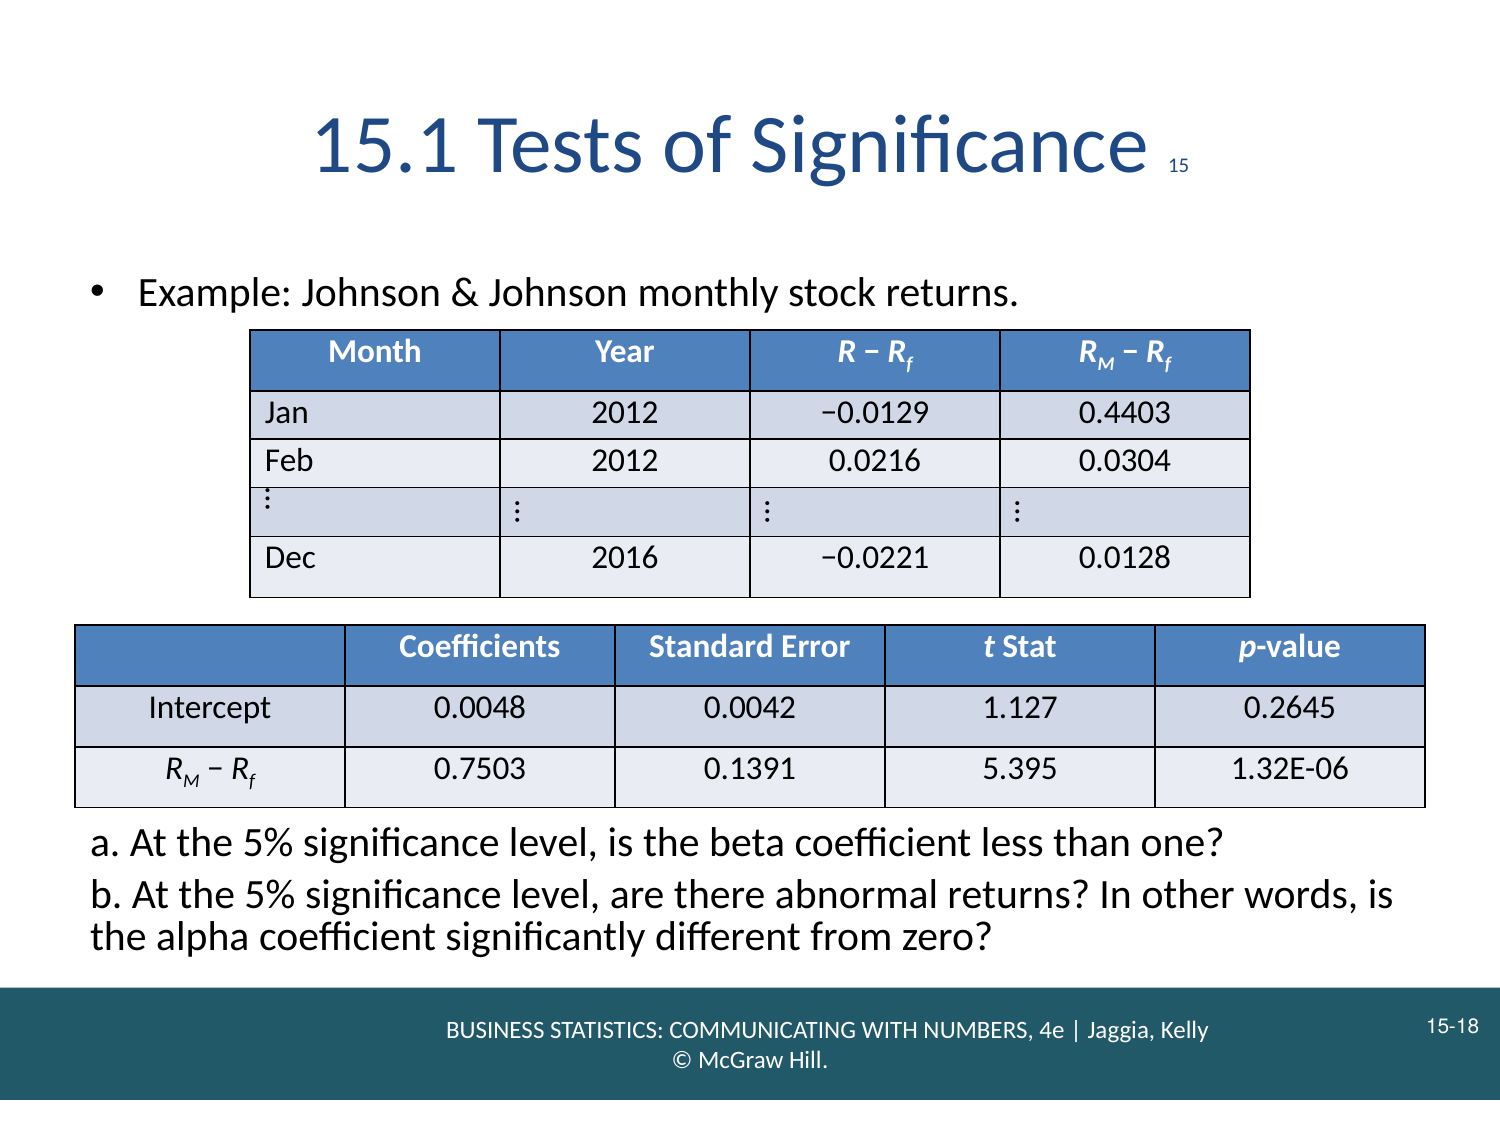

# 15.1 Tests of Significance 15
Example: Johnson & Johnson monthly stock returns.
| Month | Year | R − Rf | RM − Rf |
| --- | --- | --- | --- |
| Jan | 2012 | −0.0129 | 0.4403 |
| Feb | 2012 | 0.0216 | 0.0304 |
| … | … | … | … |
| Dec | 2016 | −0.0221 | 0.0128 |
|  | Coefficients | Standard Error | t Stat | p-value |
| --- | --- | --- | --- | --- |
| Intercept | 0.0048 | 0.0042 | 1.127 | 0.2645 |
| RM − Rf | 0.7503 | 0.1391 | 5.395 | 1.32E-06 |
a. At the 5% significance level, is the beta coefficient less than one?
b. At the 5% significance level, are there abnormal returns? In other words, is the alpha coefficient significantly different from zero?